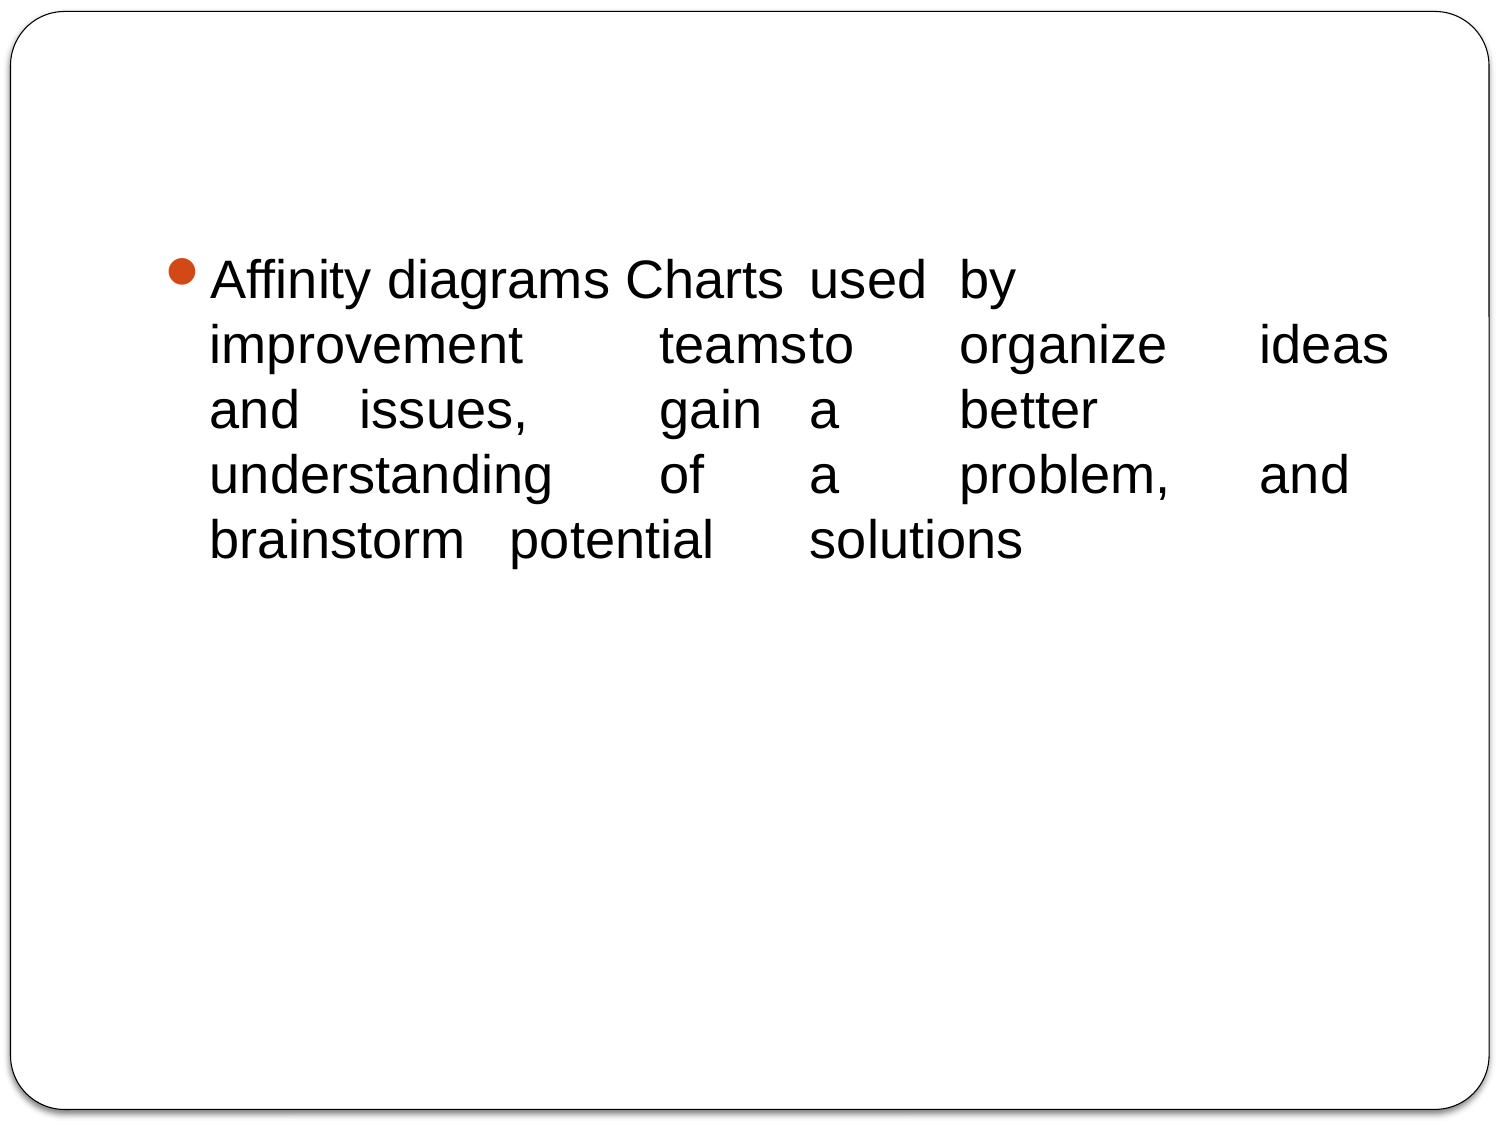

#
Affinity diagrams Charts	used	by	improvement	teams	to	organize	ideas	and	issues,	gain	a	better	understanding	of	a	problem,	and	brainstorm	potential	solutions